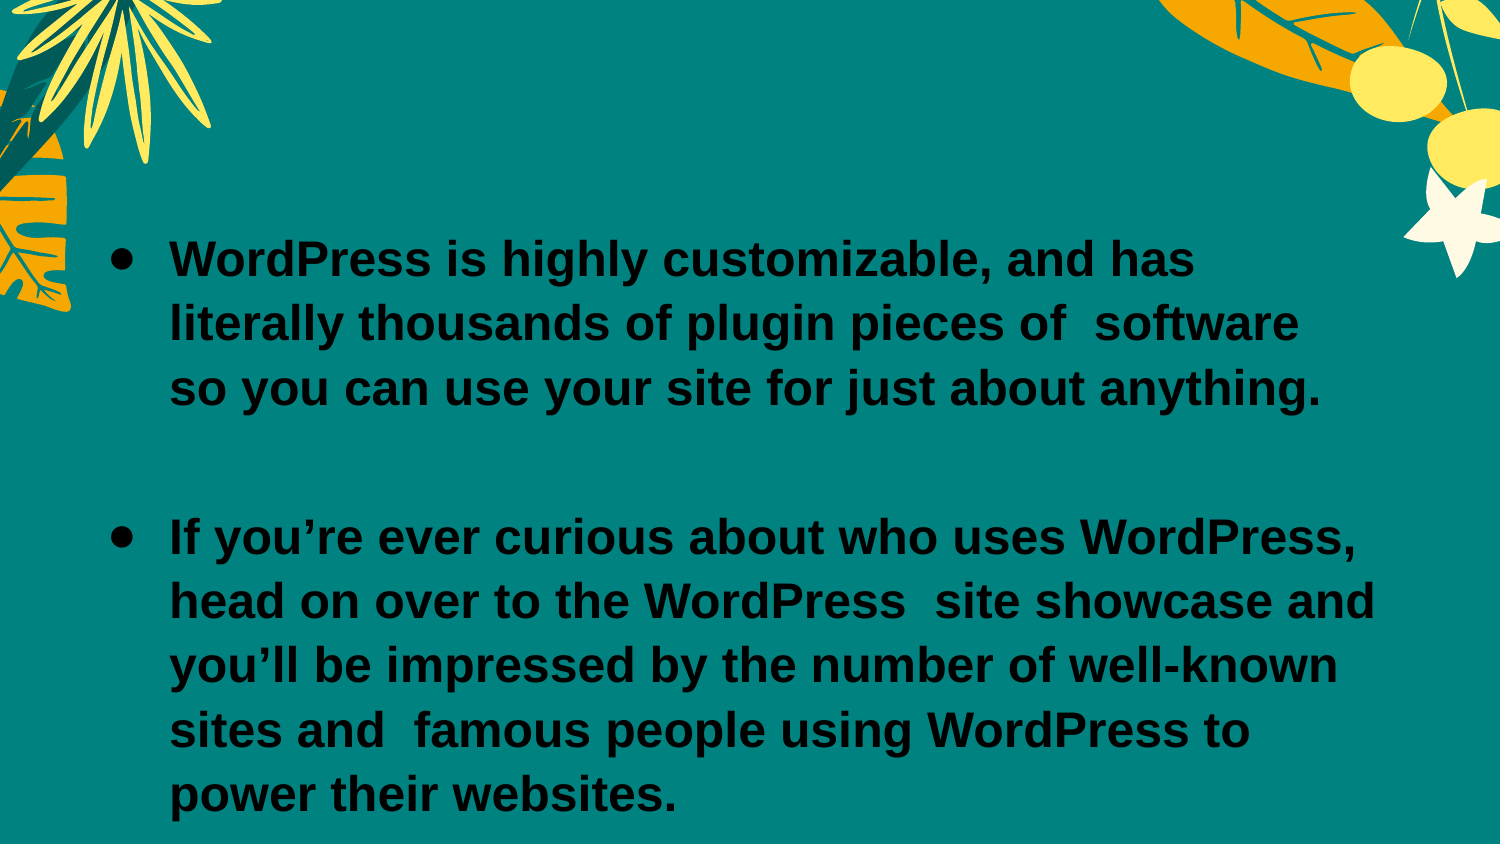

WordPress is highly customizable, and has literally thousands of plugin pieces of  software so you can use your site for just about anything.

If you’re ever curious about who uses WordPress, head on over to the WordPress  site showcase and you’ll be impressed by the number of well-known sites and  famous people using WordPress to power their websites.